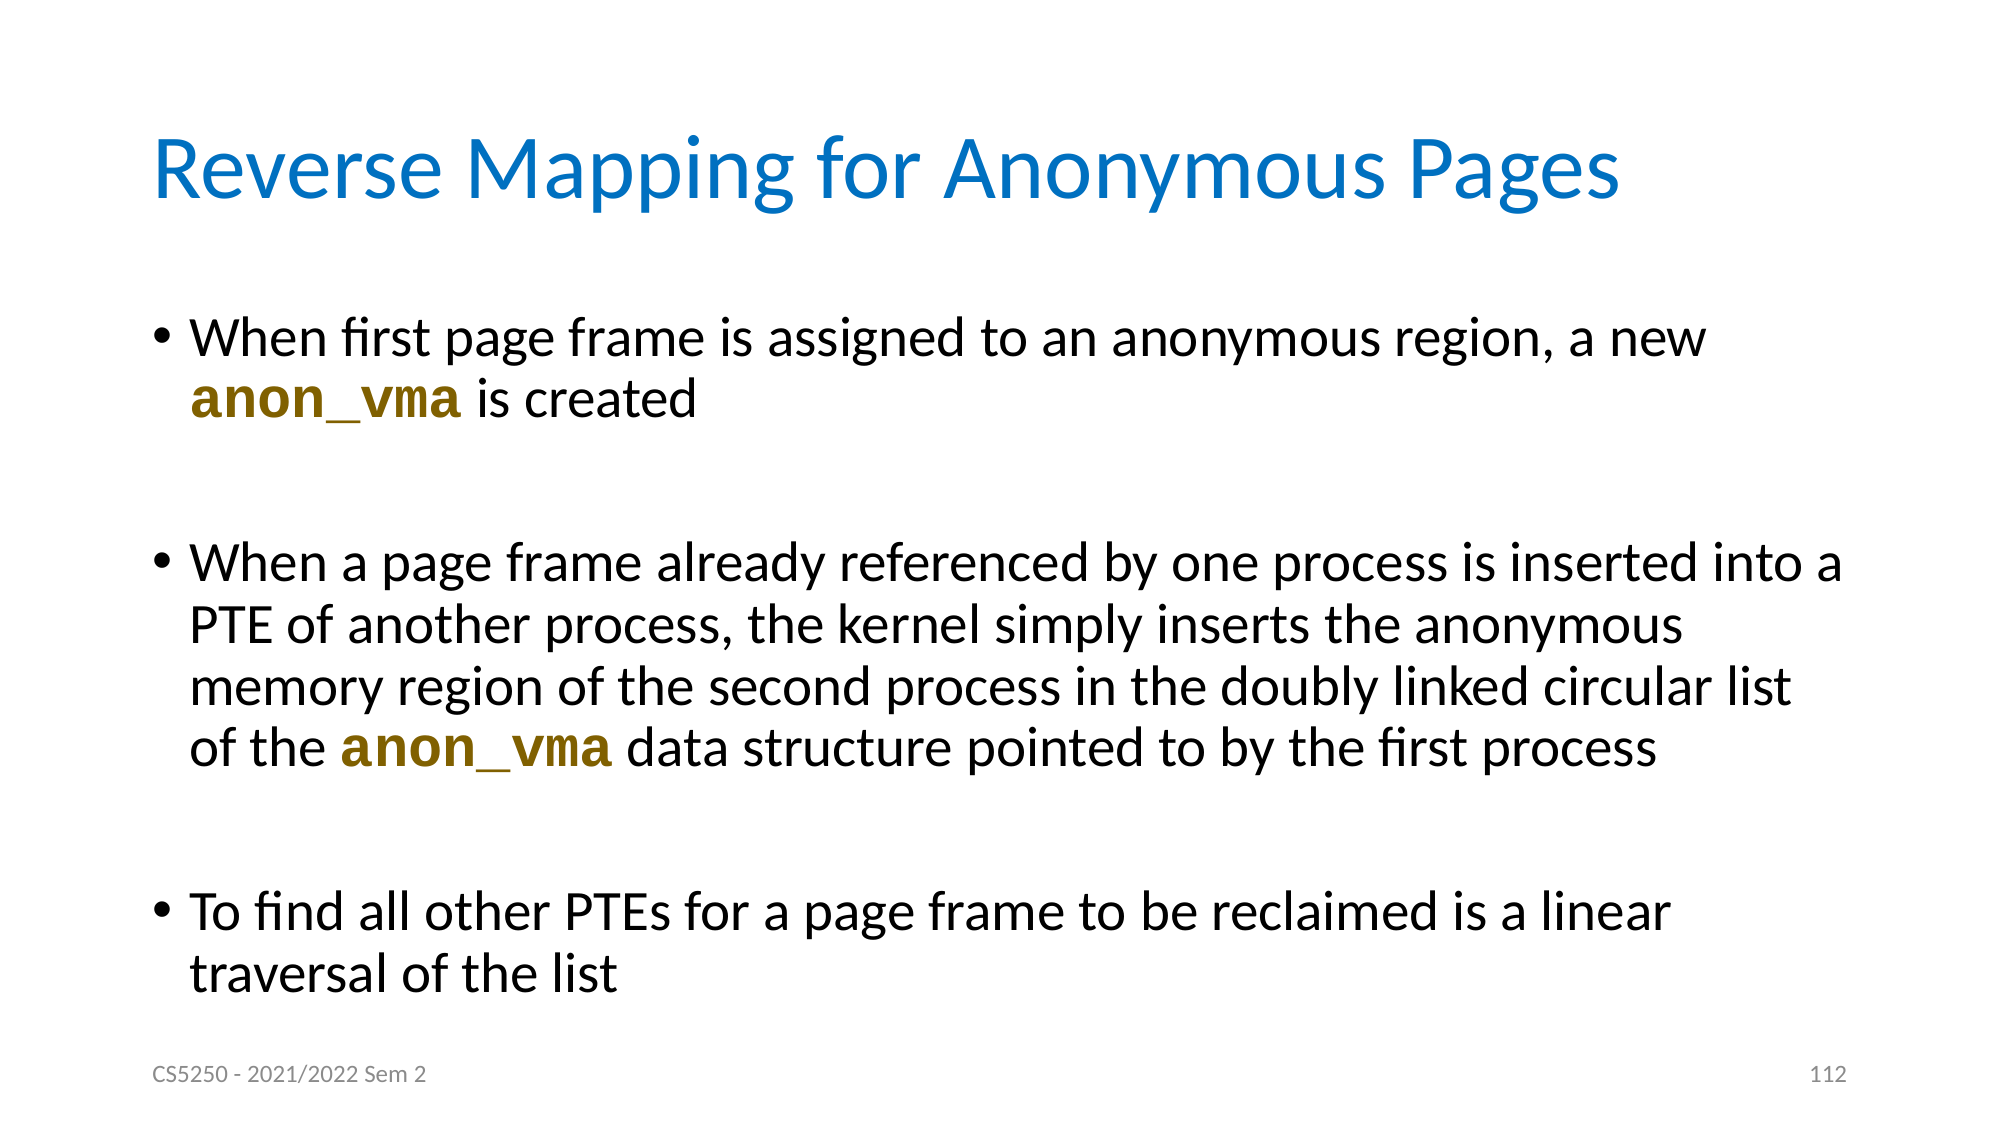

# Reverse Mapping for Anonymous Pages
When first page frame is assigned to an anonymous region, a new anon_vma is created

When a page frame already referenced by one process is inserted into a PTE of another process, the kernel simply inserts the anonymous memory region of the second process in the doubly linked circular list of the anon_vma data structure pointed to by the first process

To find all other PTEs for a page frame to be reclaimed is a linear traversal of the list
CS5250 - 2021/2022 Sem 2
112